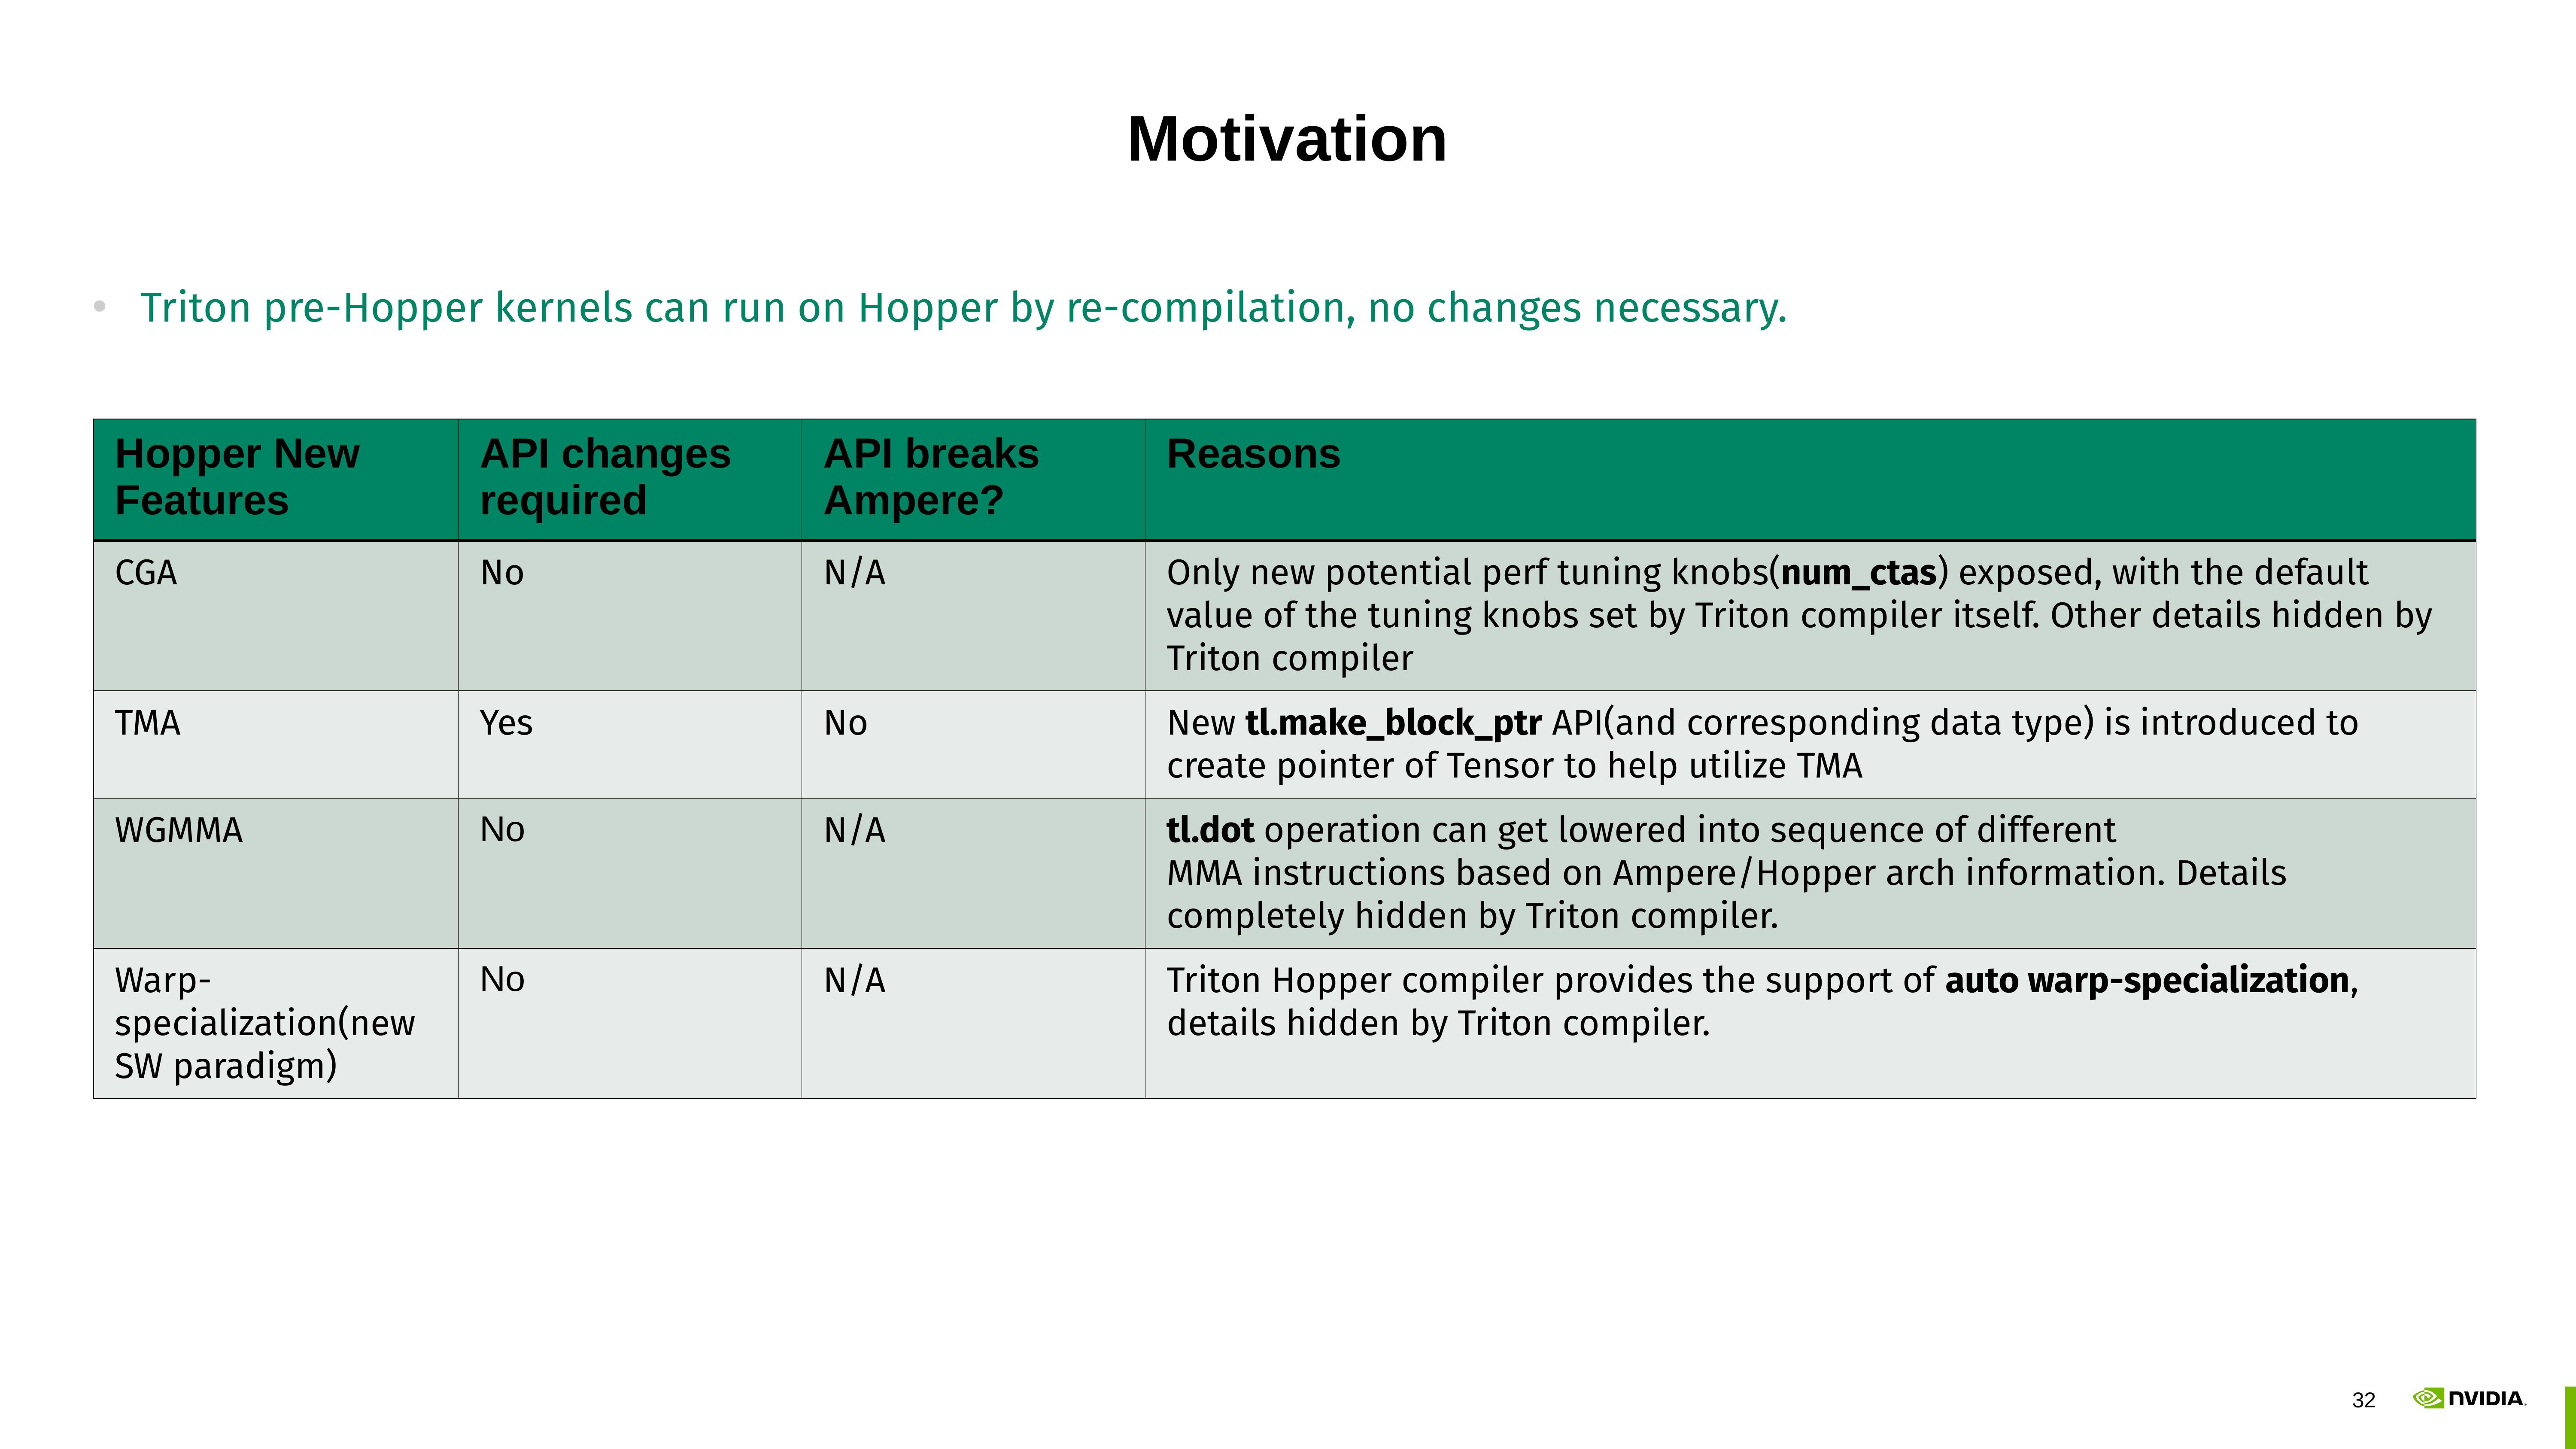

Motivation
Triton pre-Hopper kernels can run on Hopper by re-compilation, no changes necessary.

| Hopper New Features | API changes required | API breaks Ampere? | Reasons |
| --- | --- | --- | --- |
| CGA | No | N/A | Only new potential perf tuning knobs(num\_ctas) exposed, with the default value of the tuning knobs set by Triton compiler itself. Other details hidden by Triton compiler |
| TMA | Yes | No | New tl.make\_block\_ptr API(and corresponding data type) is introduced to create pointer of Tensor to help utilize TMA |
| WGMMA | No | N/A | tl.dot operation can get lowered into sequence of different MMA instructions based on Ampere/Hopper arch information. Details completely hidden by Triton compiler. |
| Warp-specialization(new SW paradigm) | No | N/A | Triton Hopper compiler provides the support of auto warp-specialization, details hidden by Triton compiler. |